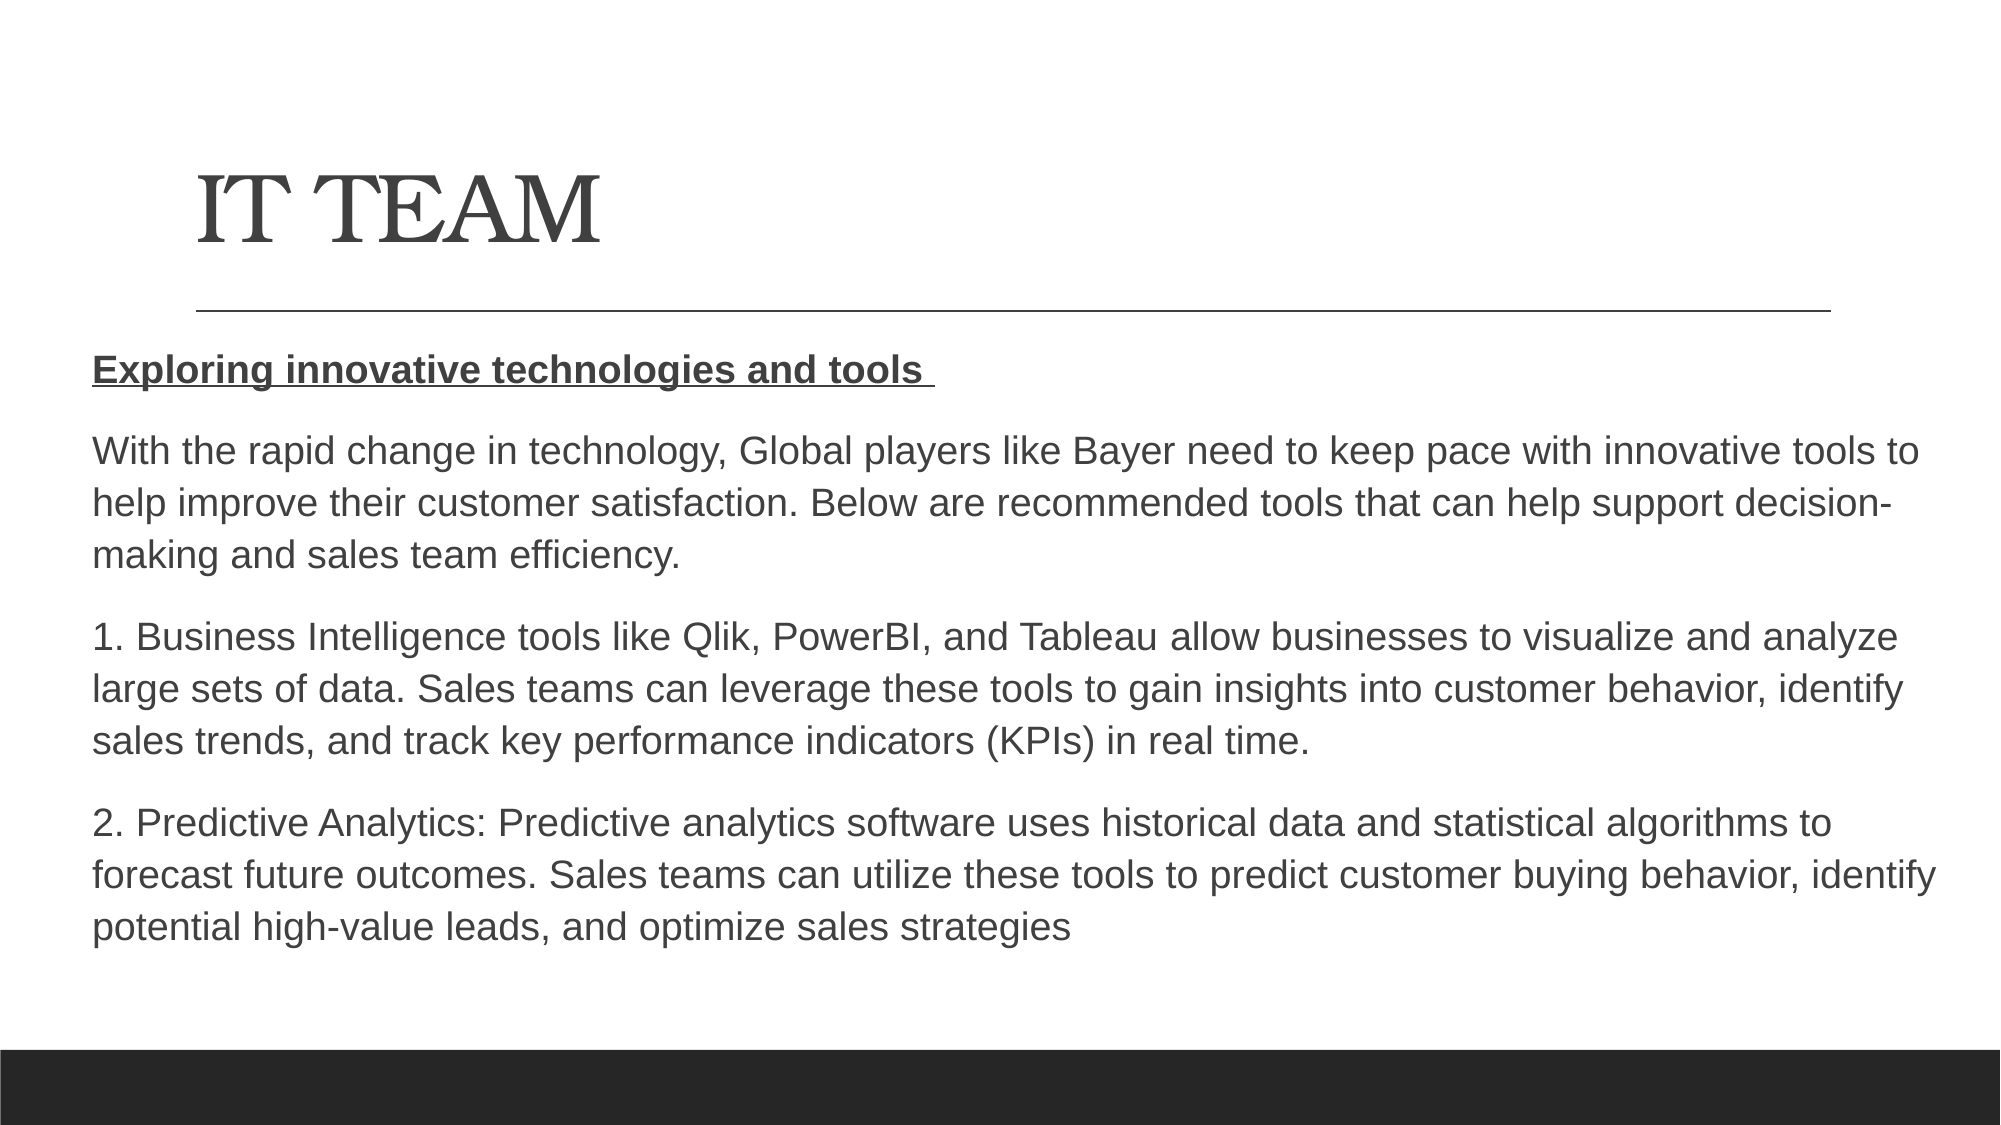

# IT TEAM
Exploring innovative technologies and tools
With the rapid change in technology, Global players like Bayer need to keep pace with innovative tools to help improve their customer satisfaction. Below are recommended tools that can help support decision-making and sales team efficiency.
1. Business Intelligence tools like Qlik, PowerBI, and Tableau allow businesses to visualize and analyze large sets of data. Sales teams can leverage these tools to gain insights into customer behavior, identify sales trends, and track key performance indicators (KPIs) in real time.
2. Predictive Analytics: Predictive analytics software uses historical data and statistical algorithms to forecast future outcomes. Sales teams can utilize these tools to predict customer buying behavior, identify potential high-value leads, and optimize sales strategies